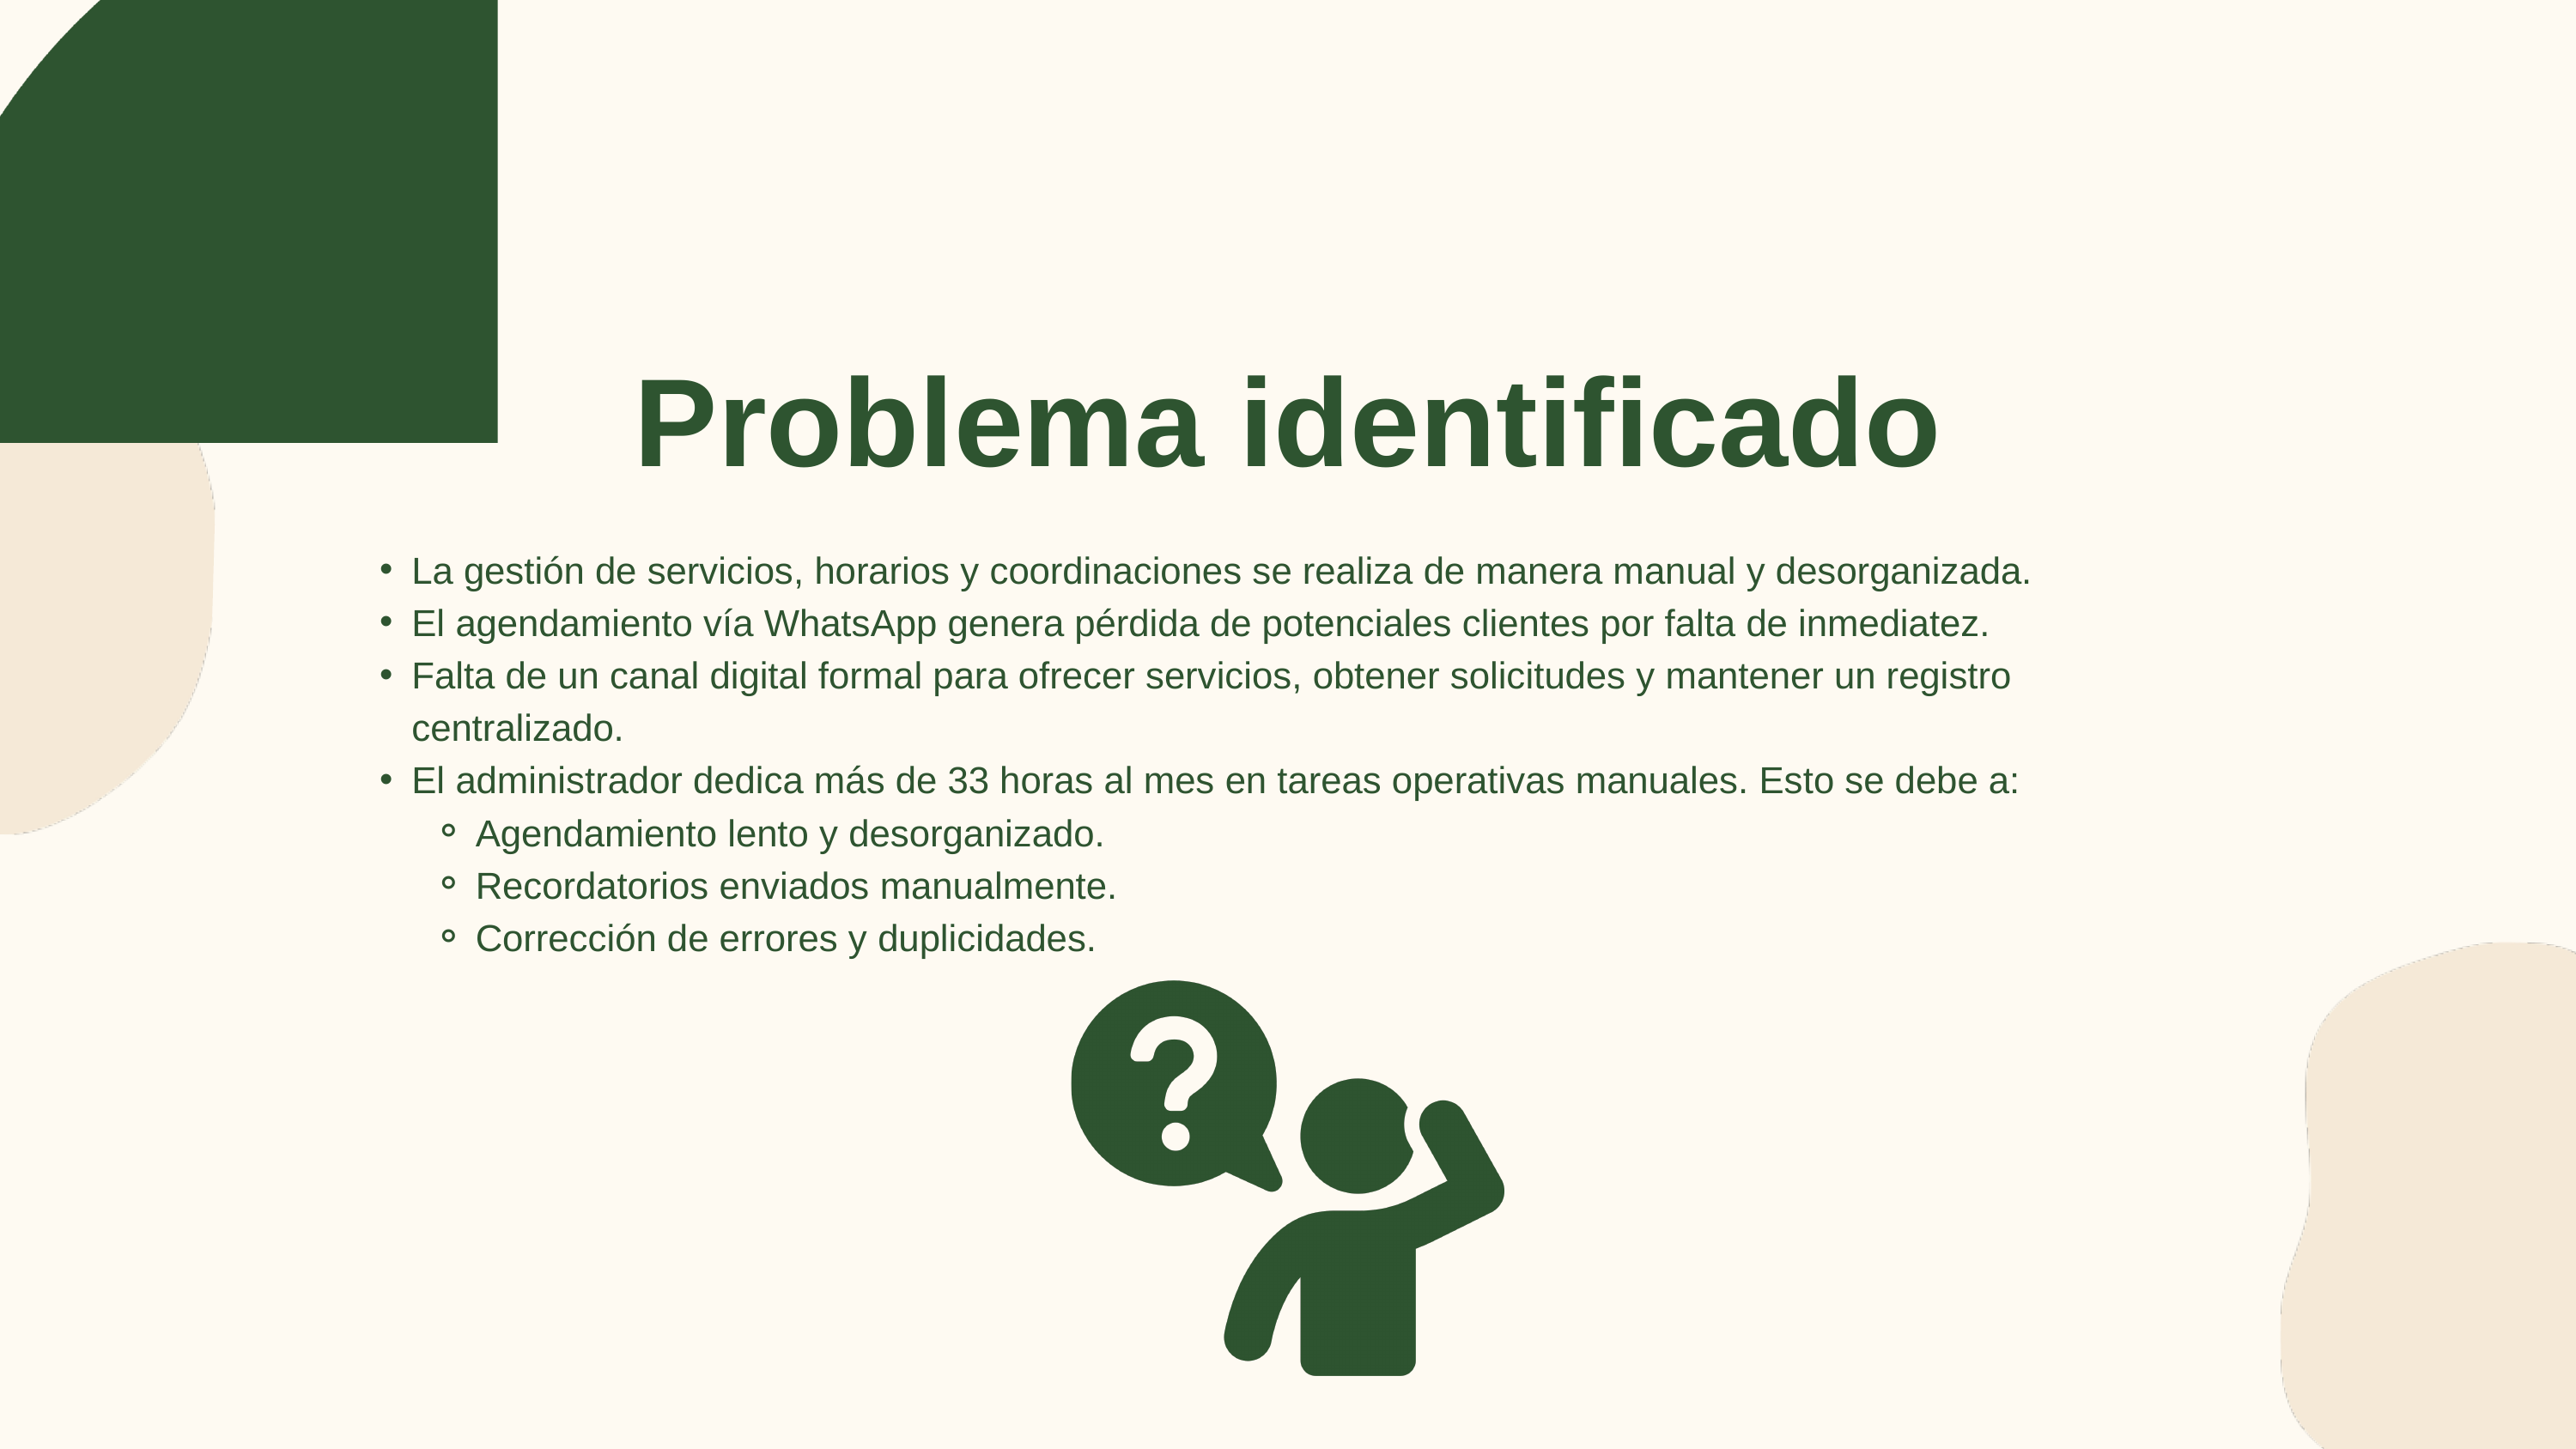

Problema identificado
La gestión de servicios, horarios y coordinaciones se realiza de manera manual y desorganizada.
El agendamiento vía WhatsApp genera pérdida de potenciales clientes por falta de inmediatez.
Falta de un canal digital formal para ofrecer servicios, obtener solicitudes y mantener un registro centralizado.
El administrador dedica más de 33 horas al mes en tareas operativas manuales. Esto se debe a:
Agendamiento lento y desorganizado.
Recordatorios enviados manualmente.
Corrección de errores y duplicidades.